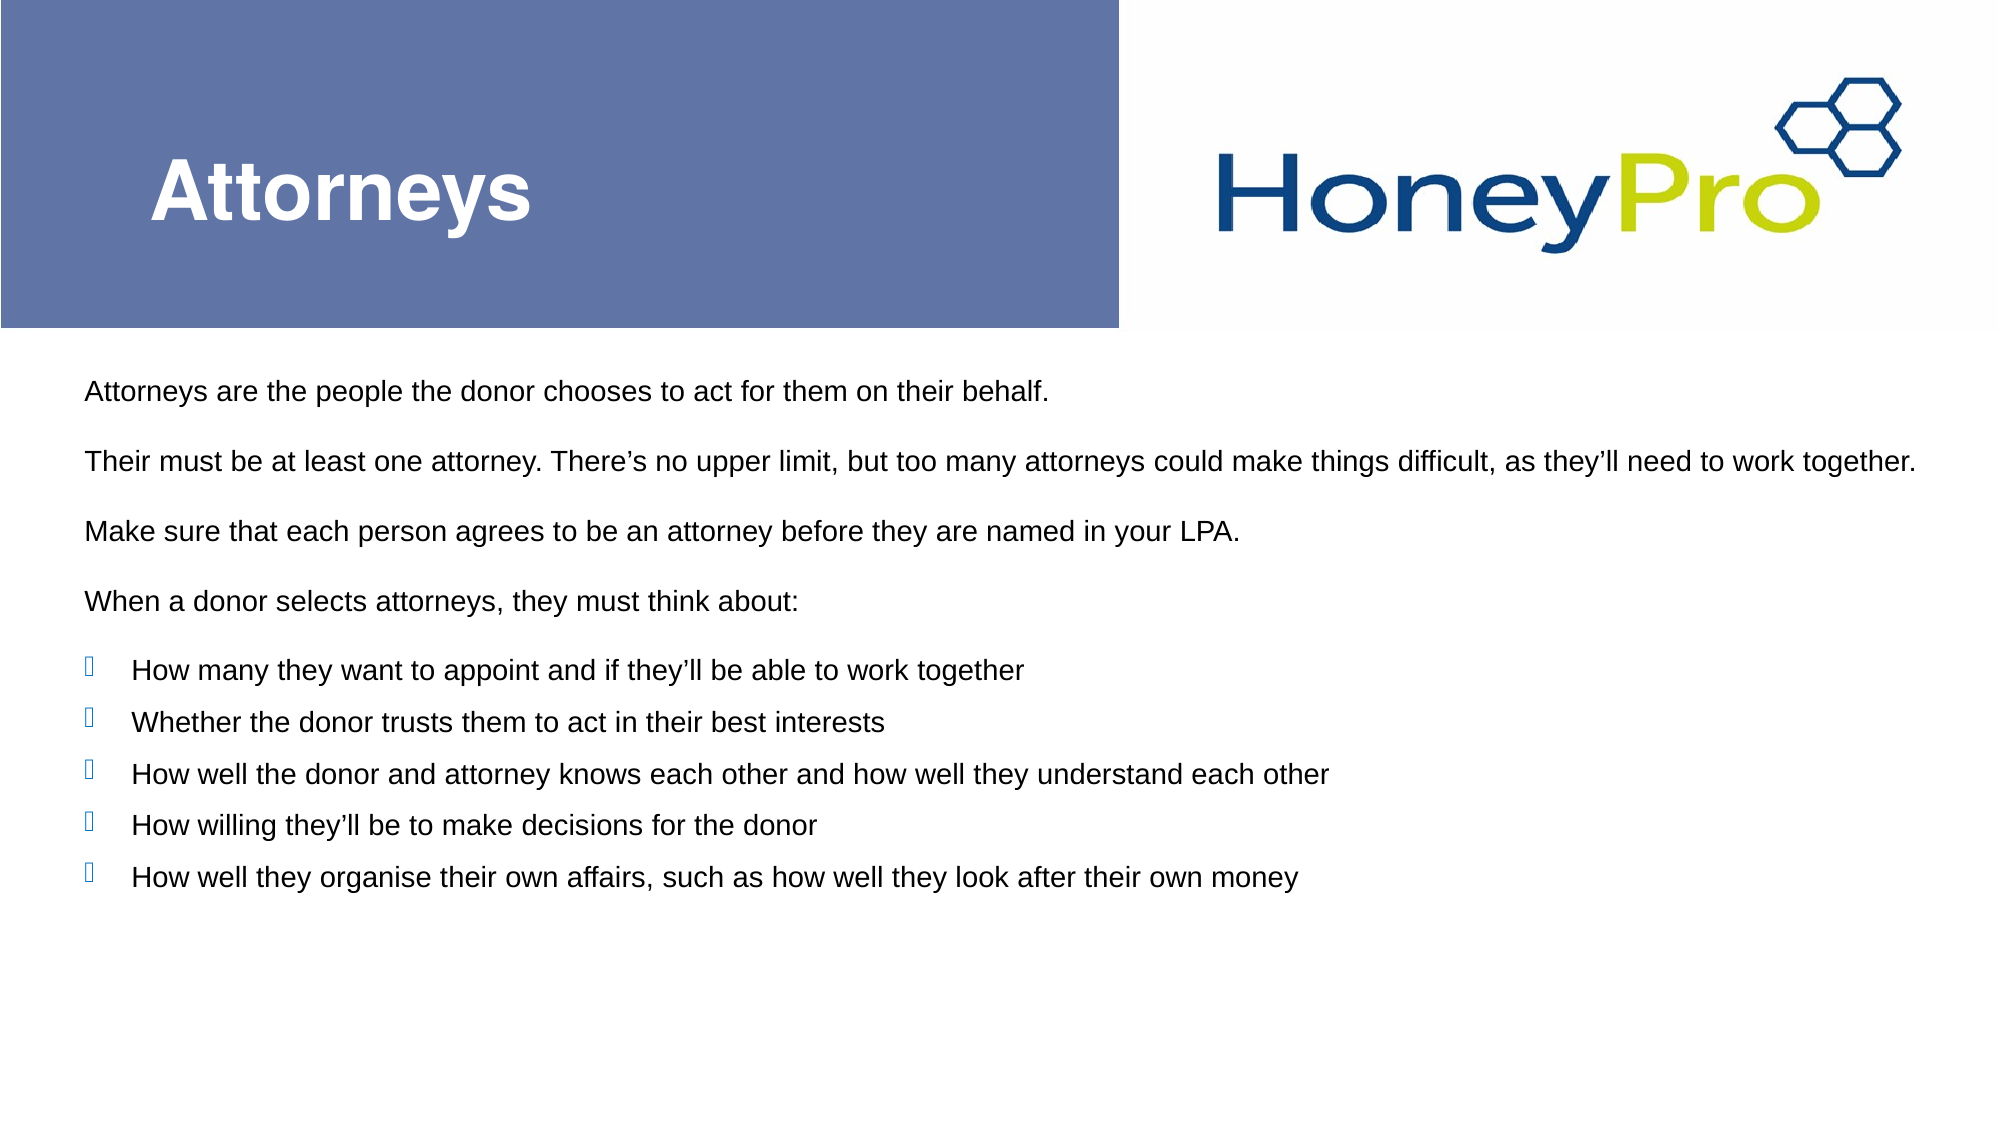

# Attorneys
Attorneys are the people the donor chooses to act for them on their behalf.

Their must be at least one attorney. There’s no upper limit, but too many attorneys could make things difficult, as they’ll need to work together.

Make sure that each person agrees to be an attorney before they are named in your LPA.

When a donor selects attorneys, they must think about:

How many they want to appoint and if they’ll be able to work together
Whether the donor trusts them to act in their best interests
How well the donor and attorney knows each other and how well they understand each other
How willing they’ll be to make decisions for the donor
How well they organise their own affairs, such as how well they look after their own money